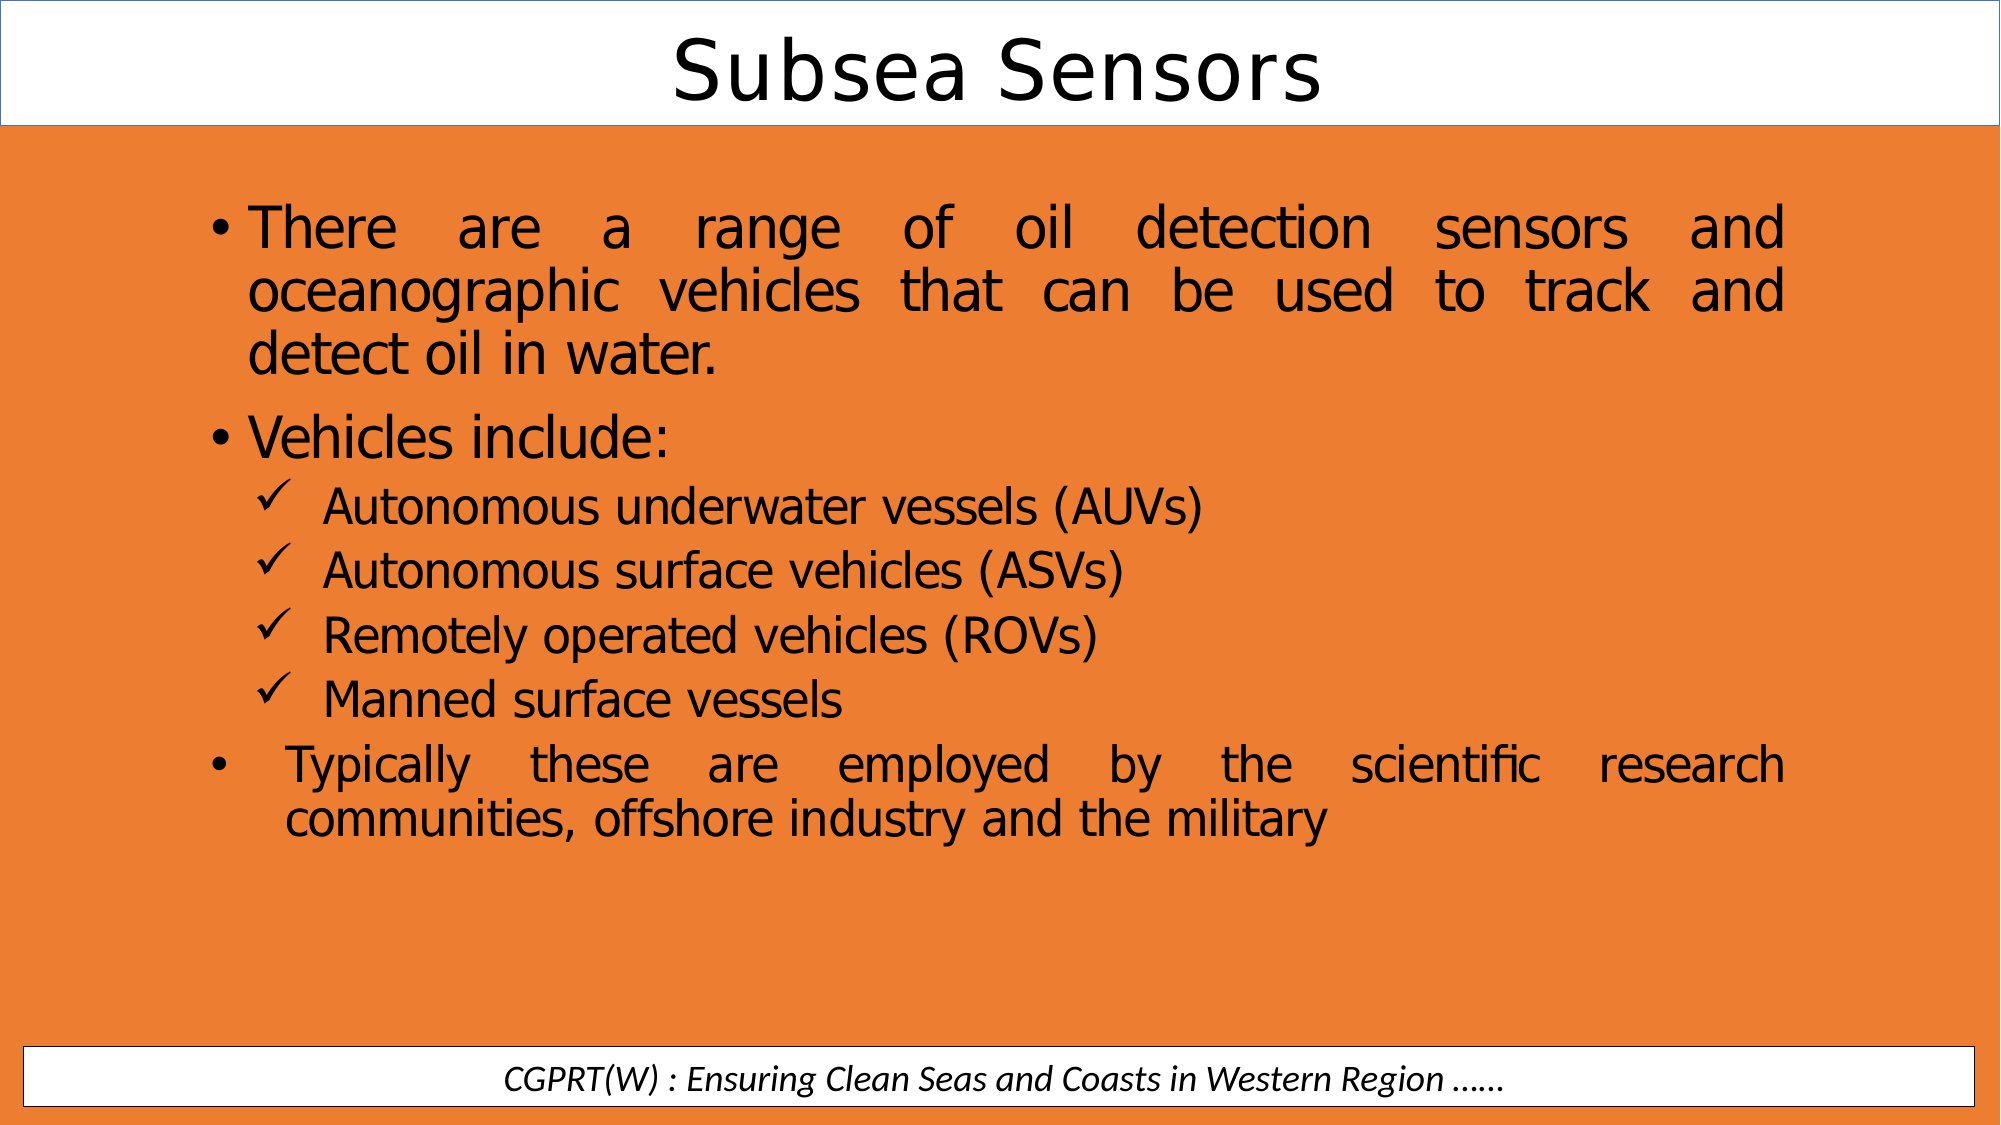

Subsea Sensors
There are a range of oil detection sensors and oceanographic vehicles that can be used to track and detect oil in water.
Vehicles include:
Autonomous underwater vessels (AUVs)
Autonomous surface vehicles (ASVs)
Remotely operated vehicles (ROVs)
Manned surface vessels
Typically these are employed by the scientific research communities, offshore industry and the military
 CGPRT(W) : Ensuring Clean Seas and Coasts in Western Region ……